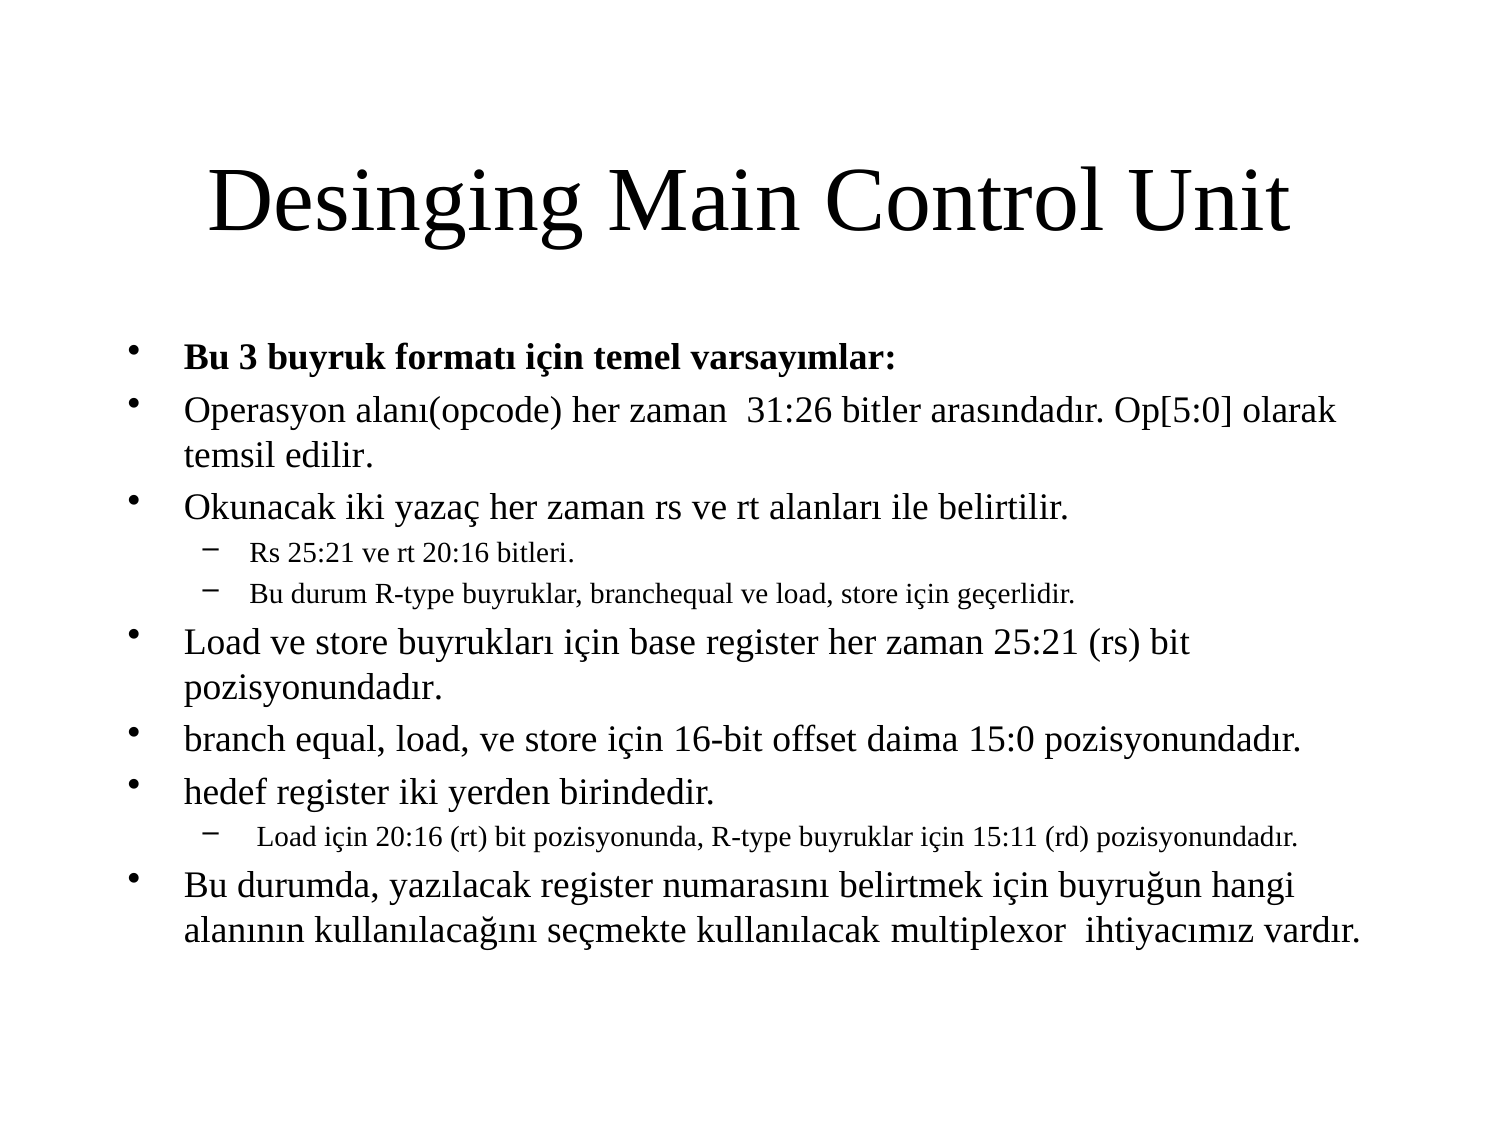

# Desinging Main Control Unit
Bu 3 buyruk formatı için temel varsayımlar:
Operasyon alanı(opcode) her zaman  31:26 bitler arasındadır. Op[5:0] olarak temsil edilir.
Okunacak iki yazaç her zaman rs ve rt alanları ile belirtilir.
Rs 25:21 ve rt 20:16 bitleri.
Bu durum R-type buyruklar, branchequal ve load, store için geçerlidir.
Load ve store buyrukları için base register her zaman 25:21 (rs) bit pozisyonundadır.
branch equal, load, ve store için 16-bit offset daima 15:0 pozisyonundadır.
hedef register iki yerden birindedir.
 Load için 20:16 (rt) bit pozisyonunda, R-type buyruklar için 15:11 (rd) pozisyonundadır.
Bu durumda, yazılacak register numarasını belirtmek için buyruğun hangi alanının kullanılacağını seçmekte kullanılacak multiplexor  ihtiyacımız vardır.